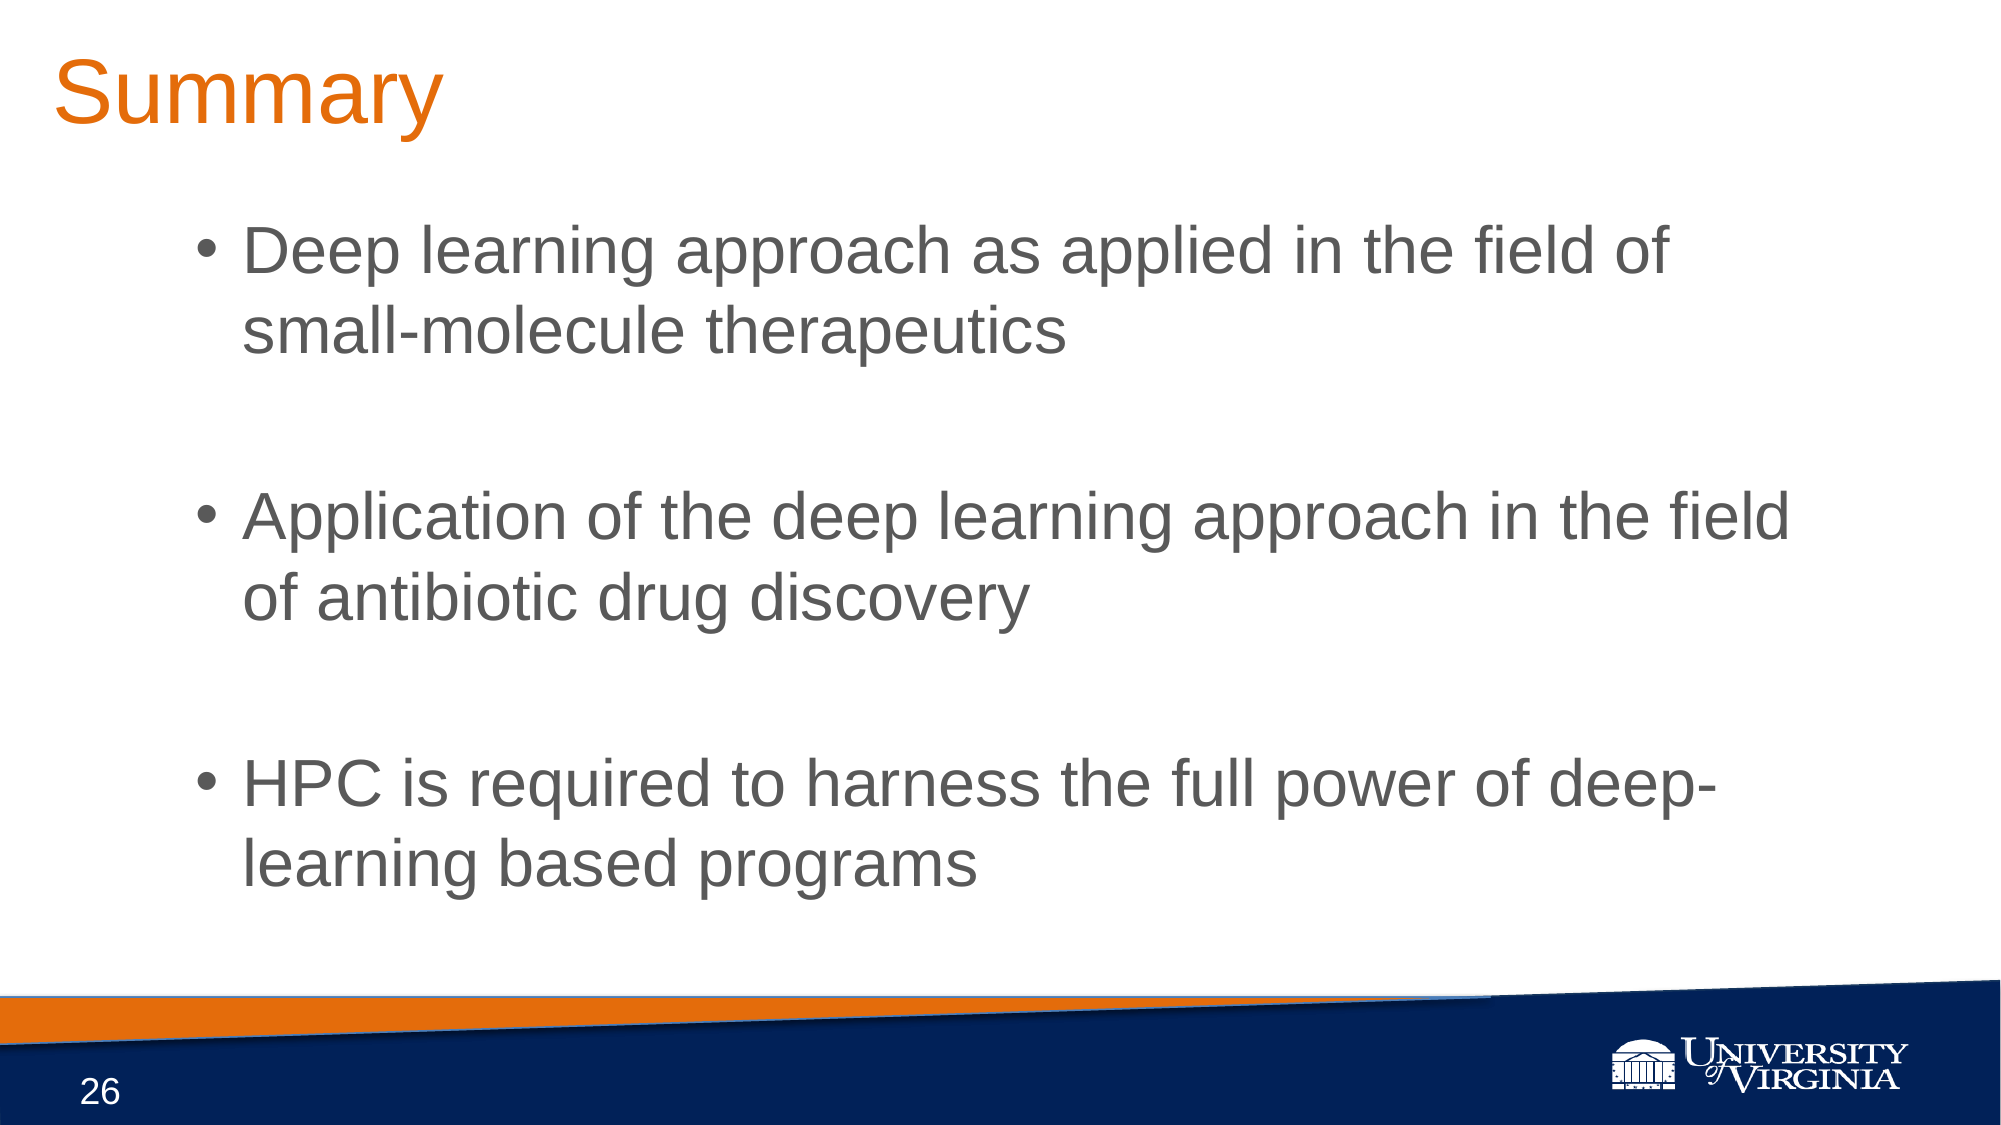

Summary
Deep learning approach as applied in the field of small-molecule therapeutics

Application of the deep learning approach in the field of antibiotic drug discovery

HPC is required to harness the full power of deep-learning based programs

26